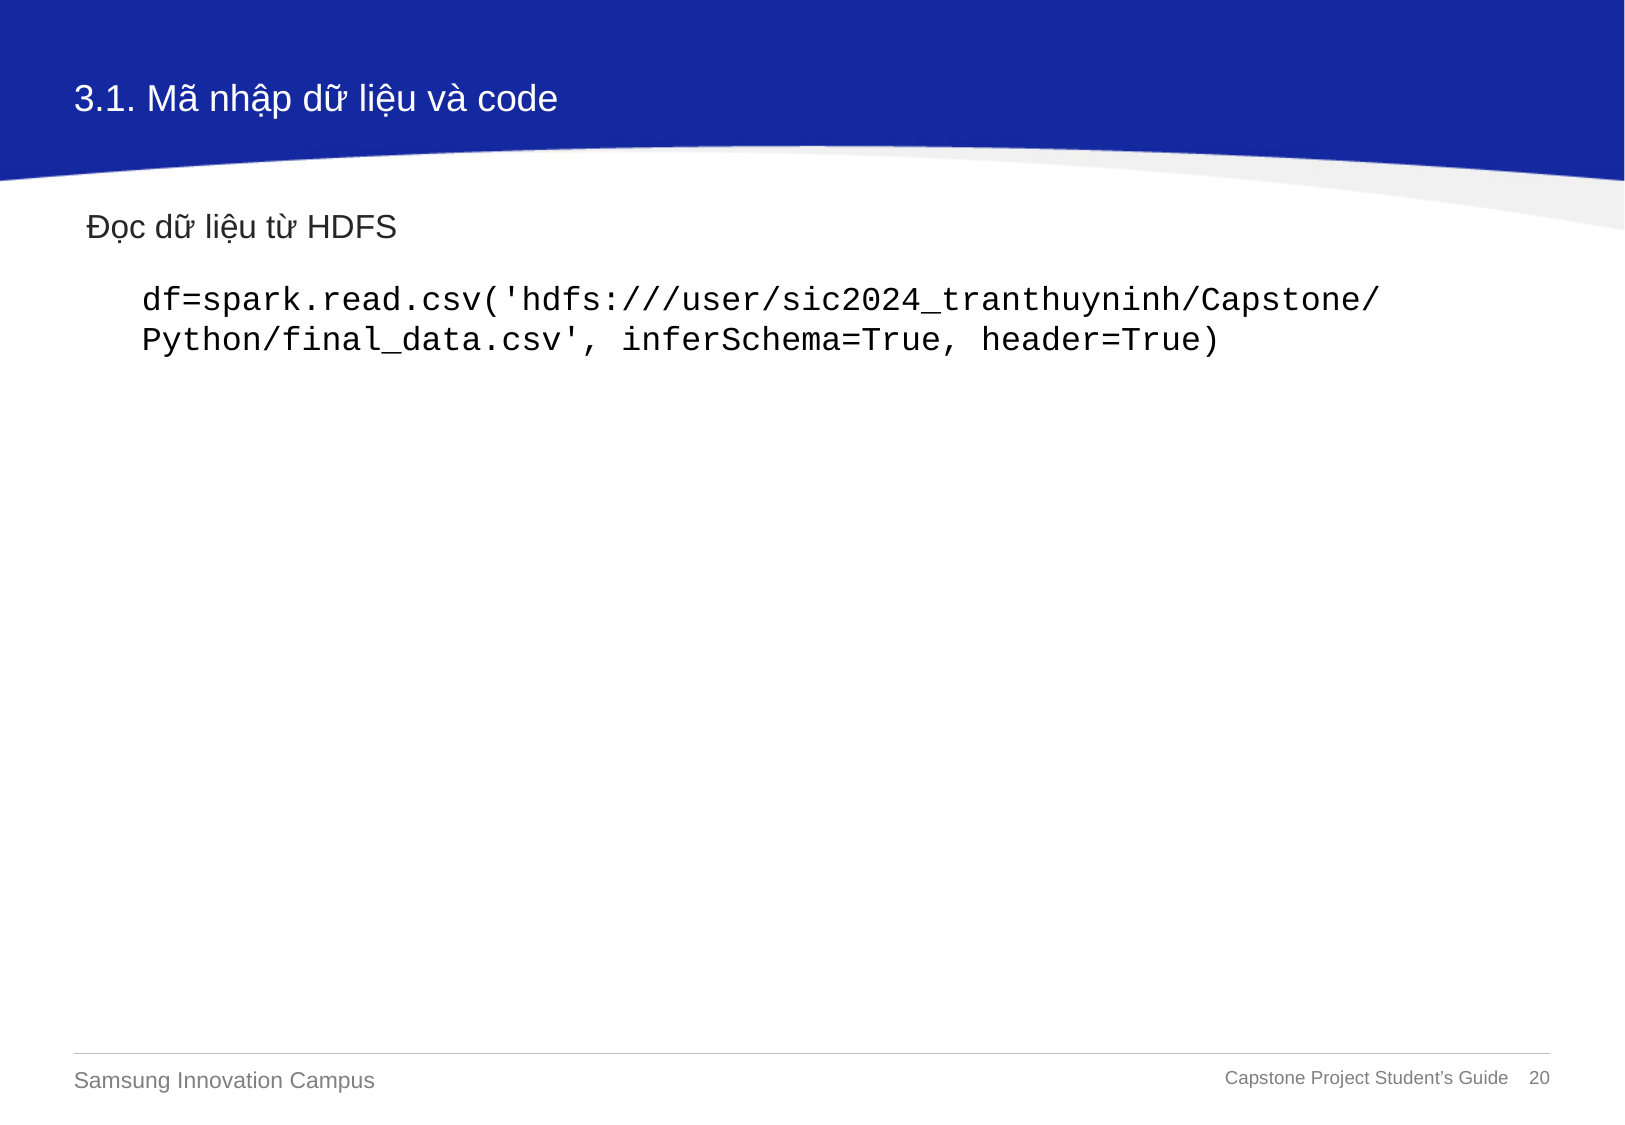

3.1. Mã nhập dữ liệu và code
Đọc dữ liệu từ HDFS
df=spark.read.csv('hdfs:///user/sic2024_tranthuyninh/Capstone/Python/final_data.csv', inferSchema=True, header=True)